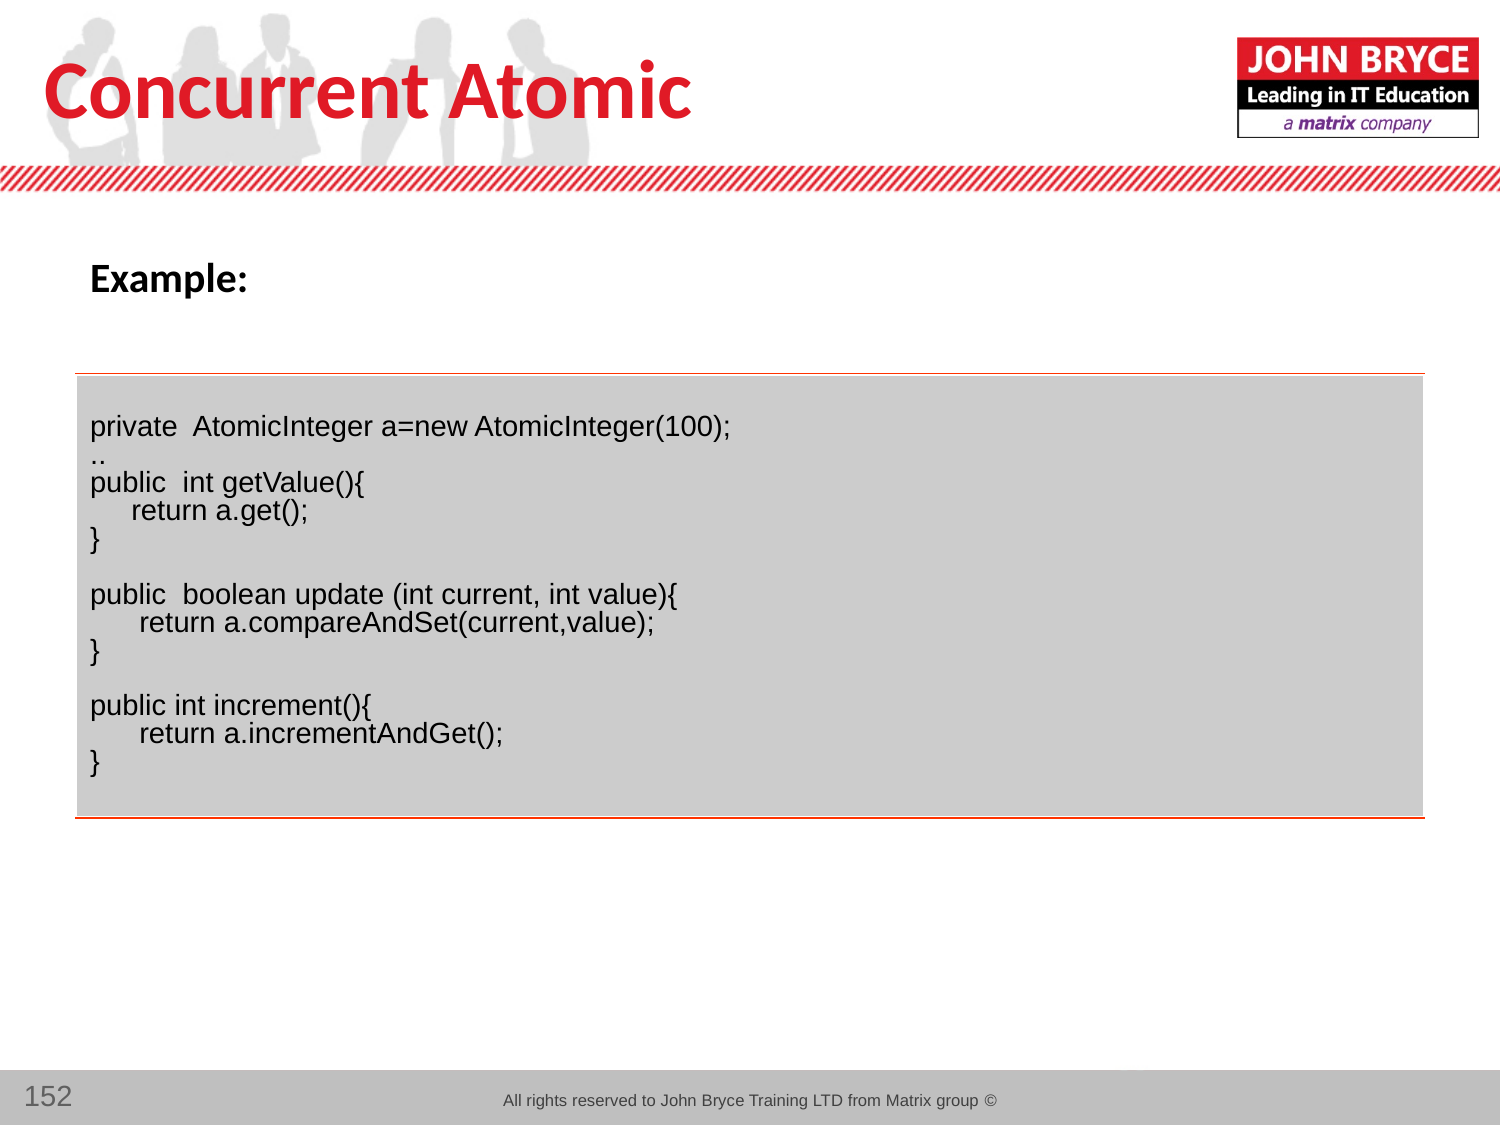

# Concurrent Atomic
Example:
private  AtomicInteger a=new AtomicInteger(100);
..
public  int getValue(){
     return a.get();
}

public  boolean update (int current, int value){
      return a.compareAndSet(current,value);
}

public int increment(){
      return a.incrementAndGet();
}